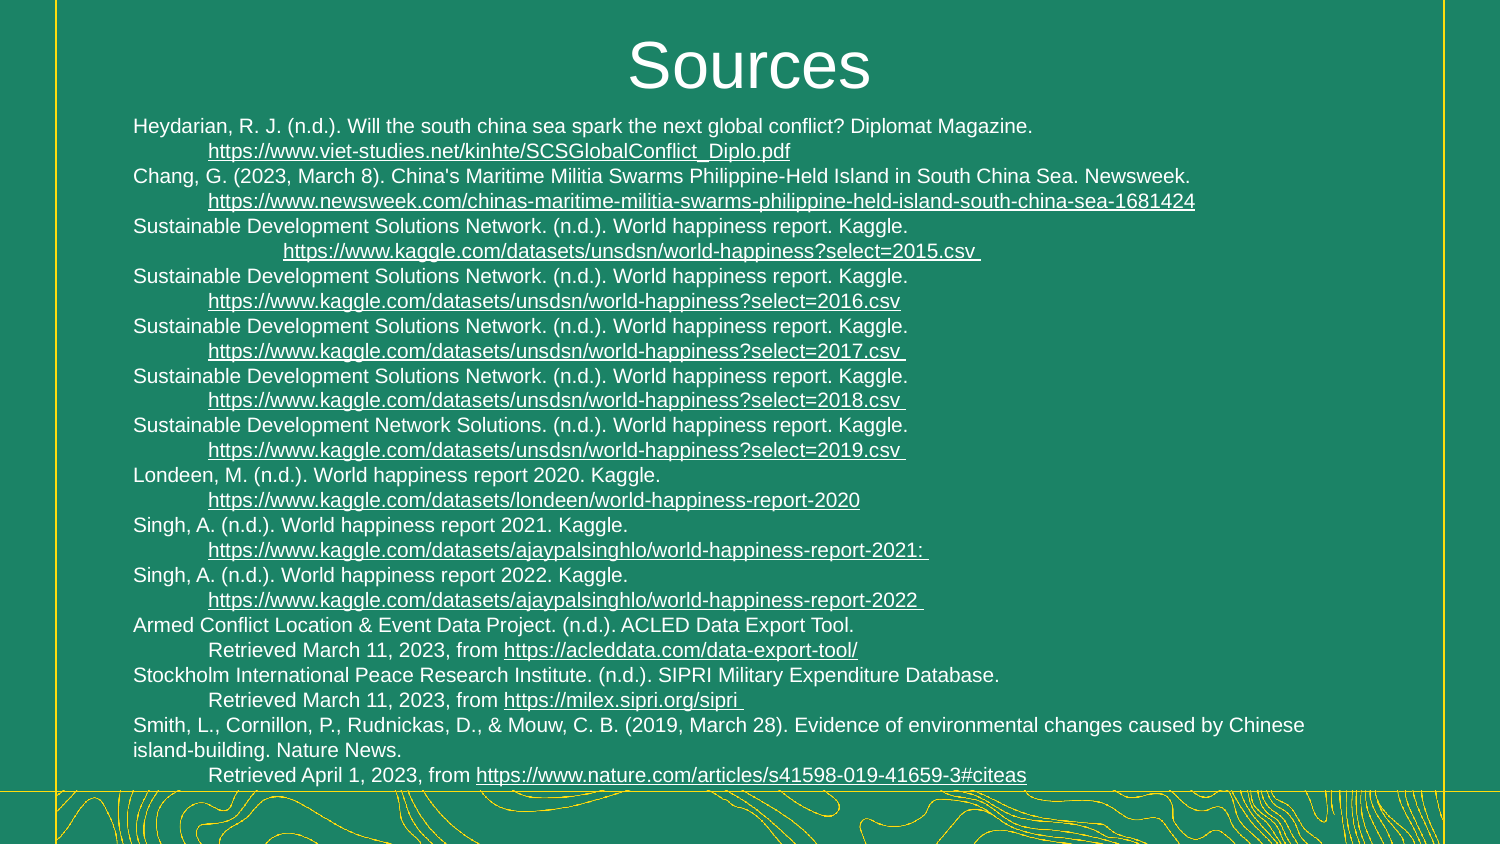

# Sources
Heydarian, R. J. (n.d.). Will the south china sea spark the next global conflict? Diplomat Magazine.
https://www.viet-studies.net/kinhte/SCSGlobalConflict_Diplo.pdf
Chang, G. (2023, March 8). China's Maritime Militia Swarms Philippine-Held Island in South China Sea. Newsweek.
https://www.newsweek.com/chinas-maritime-militia-swarms-philippine-held-island-south-china-sea-1681424
Sustainable Development Solutions Network. (n.d.). World happiness report. Kaggle.
	https://www.kaggle.com/datasets/unsdsn/world-happiness?select=2015.csv
Sustainable Development Solutions Network. (n.d.). World happiness report. Kaggle.
https://www.kaggle.com/datasets/unsdsn/world-happiness?select=2016.csv
Sustainable Development Solutions Network. (n.d.). World happiness report. Kaggle.
https://www.kaggle.com/datasets/unsdsn/world-happiness?select=2017.csv
Sustainable Development Solutions Network. (n.d.). World happiness report. Kaggle.
https://www.kaggle.com/datasets/unsdsn/world-happiness?select=2018.csv
Sustainable Development Network Solutions. (n.d.). World happiness report. Kaggle.
https://www.kaggle.com/datasets/unsdsn/world-happiness?select=2019.csv
Londeen, M. (n.d.). World happiness report 2020. Kaggle.
https://www.kaggle.com/datasets/londeen/world-happiness-report-2020
Singh, A. (n.d.). World happiness report 2021. Kaggle.
https://www.kaggle.com/datasets/ajaypalsinghlo/world-happiness-report-2021:
Singh, A. (n.d.). World happiness report 2022. Kaggle.
https://www.kaggle.com/datasets/ajaypalsinghlo/world-happiness-report-2022
Armed Conflict Location & Event Data Project. (n.d.). ACLED Data Export Tool.
Retrieved March 11, 2023, from https://acleddata.com/data-export-tool/
Stockholm International Peace Research Institute. (n.d.). SIPRI Military Expenditure Database.
Retrieved March 11, 2023, from https://milex.sipri.org/sipri
Smith, L., Cornillon, P., Rudnickas, D., & Mouw, C. B. (2019, March 28). Evidence of environmental changes caused by Chinese island-building. Nature News.
Retrieved April 1, 2023, from https://www.nature.com/articles/s41598-019-41659-3#citeas